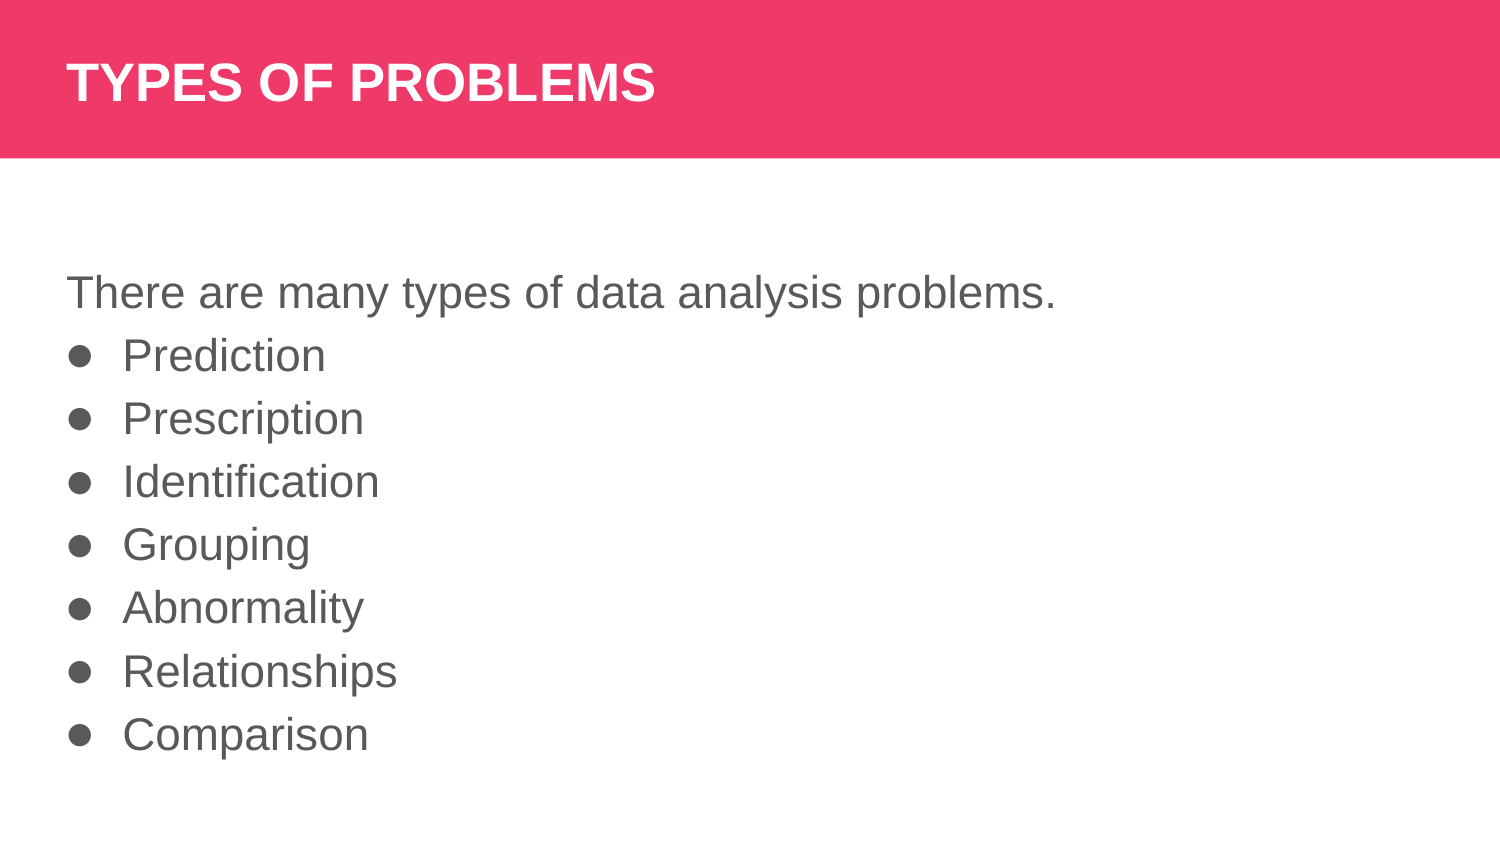

TYPES OF PROBLEMS
There are many types of data analysis problems.
Prediction
Prescription
Identification
Grouping
Abnormality
Relationships
Comparison